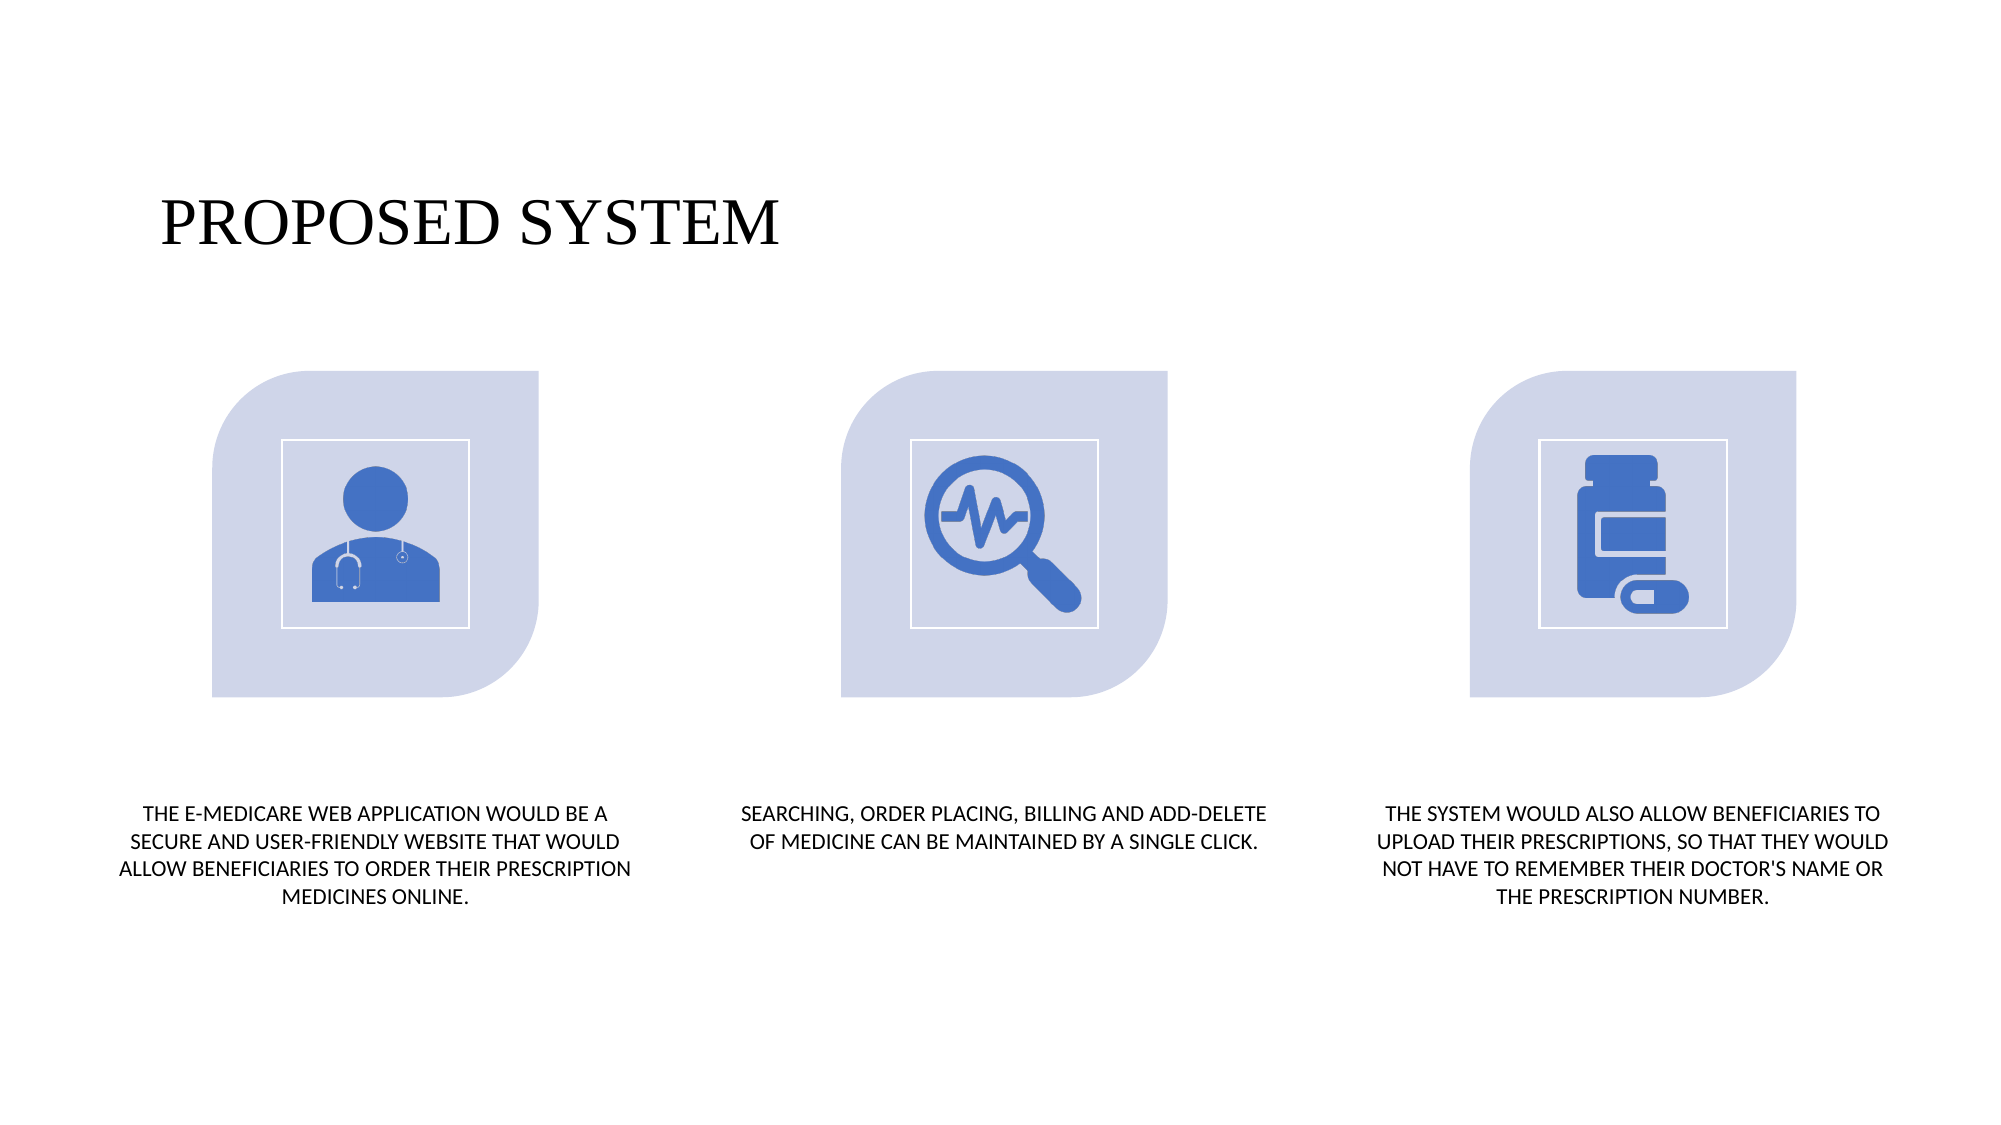

# PROPOSED SYSTEM
The E-Medicare web application would be a secure and user-friendly website that would allow beneficiaries to order their prescription medicines online.
Searching, order placing, billing and add-delete of Medicine can be maintained by a single click.
The system would also allow beneficiaries to upload their prescriptions, so that they would not have to remember their doctor's name or the prescription number.